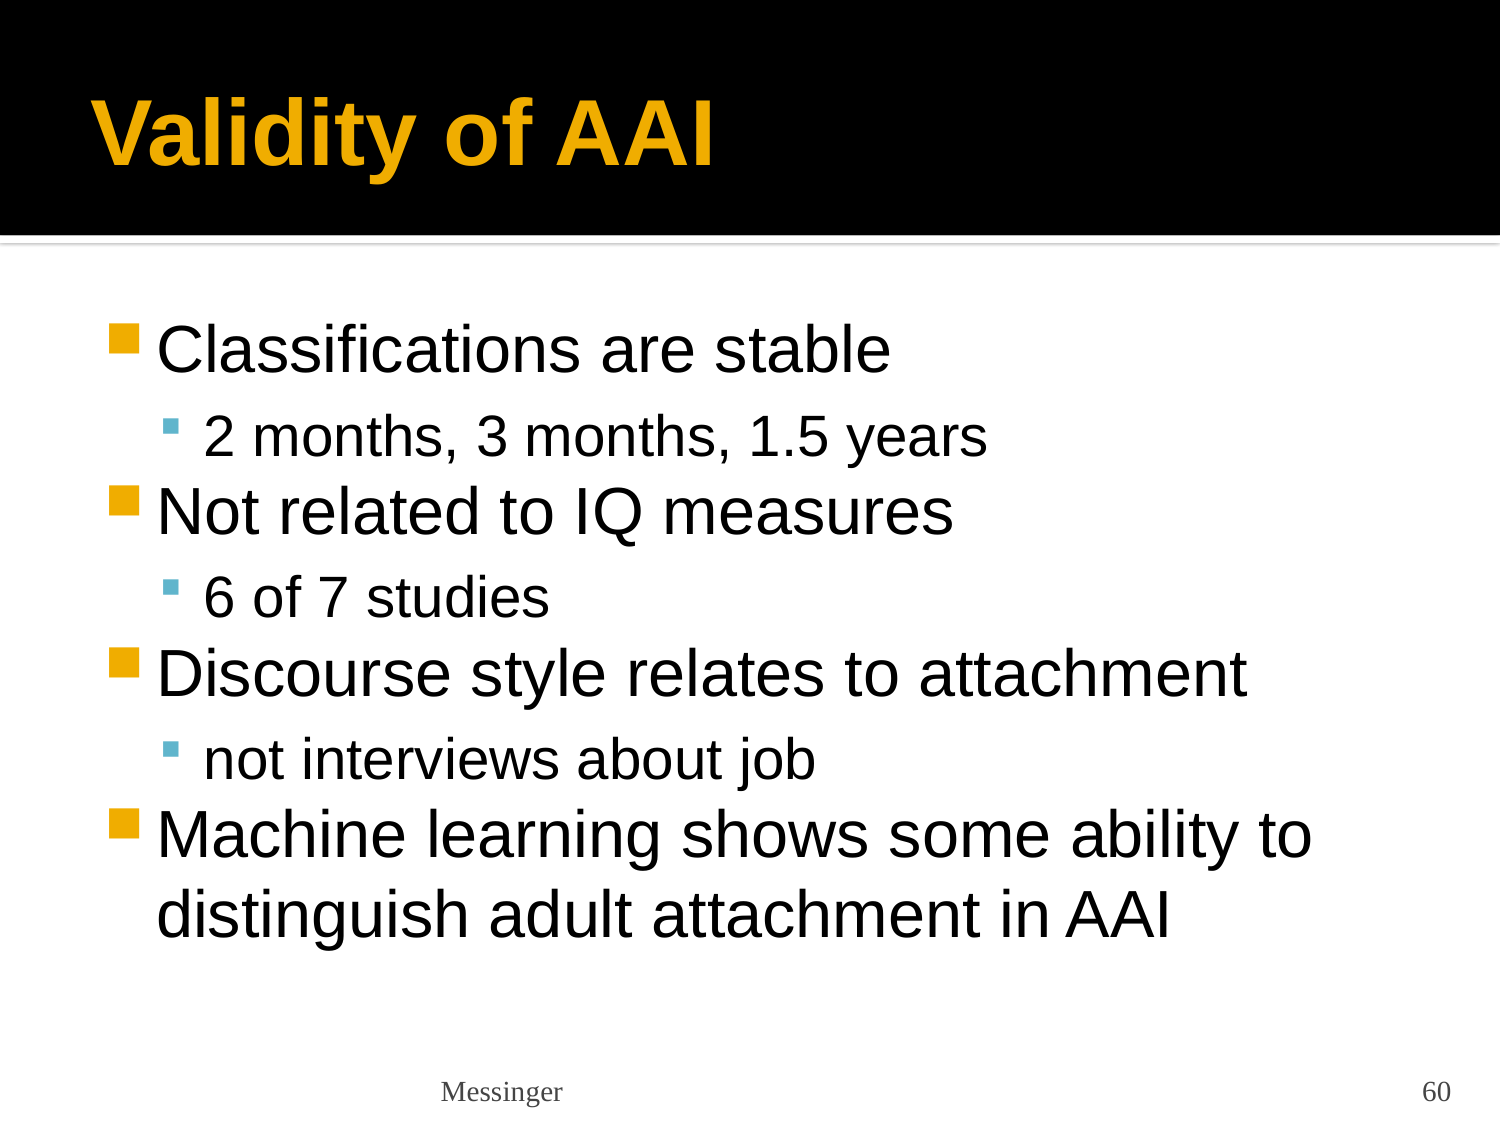

# Validity of AAI
Classifications are stable
2 months, 3 months, 1.5 years
Not related to IQ measures
6 of 7 studies
Discourse style relates to attachment
not interviews about job
Machine learning shows some ability to distinguish adult attachment in AAI
Messinger
60